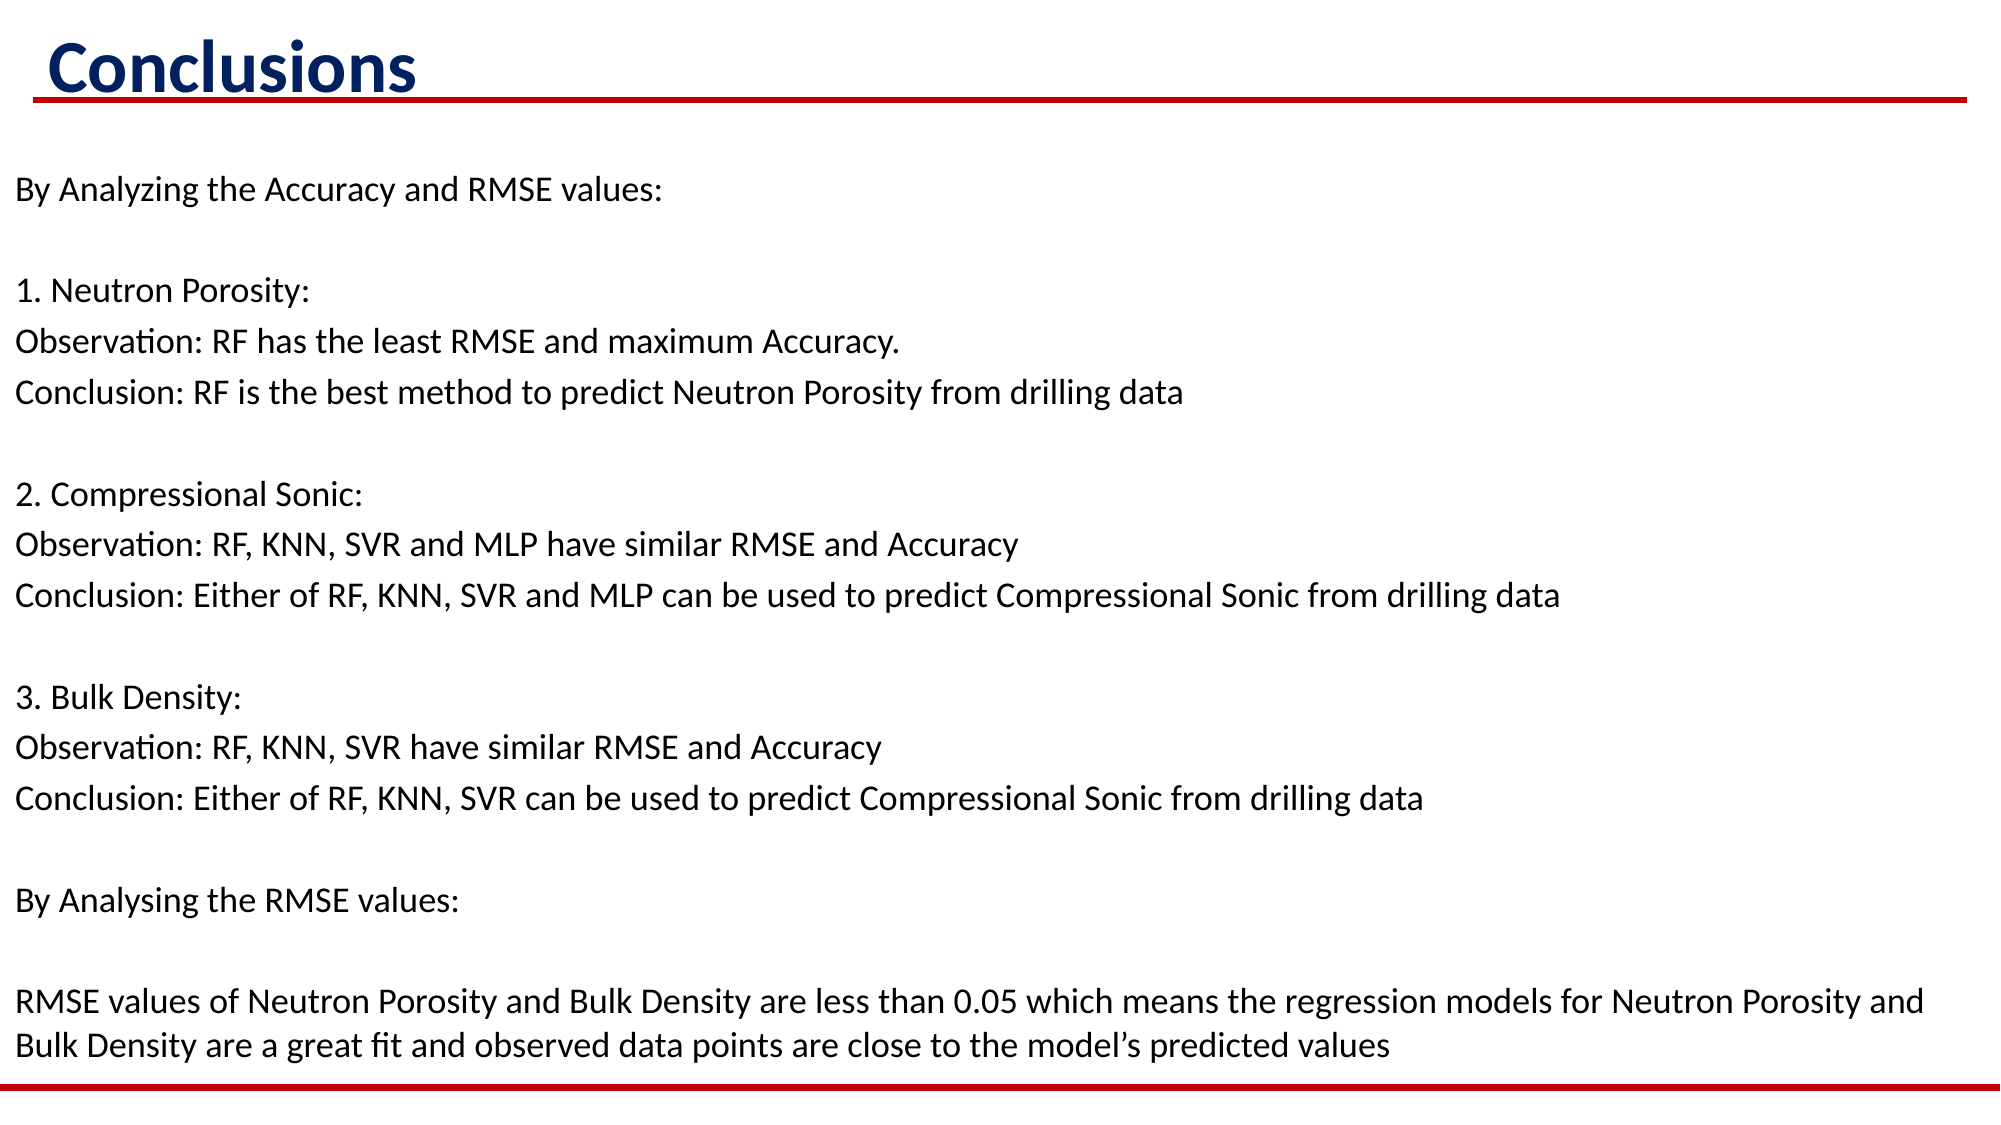

# Conclusions
By Analyzing the Accuracy and RMSE values:

1. Neutron Porosity:
Observation: RF has the least RMSE and maximum Accuracy.
Conclusion: RF is the best method to predict Neutron Porosity from drilling data

2. Compressional Sonic:
Observation: RF, KNN, SVR and MLP have similar RMSE and Accuracy
Conclusion: Either of RF, KNN, SVR and MLP can be used to predict Compressional Sonic from drilling data

3. Bulk Density:
Observation: RF, KNN, SVR have similar RMSE and Accuracy
Conclusion: Either of RF, KNN, SVR can be used to predict Compressional Sonic from drilling data

By Analysing the RMSE values:

RMSE values of Neutron Porosity and Bulk Density are less than 0.05 which means the regression models for Neutron Porosity and Bulk Density are a great fit and observed data points are close to the model’s predicted values